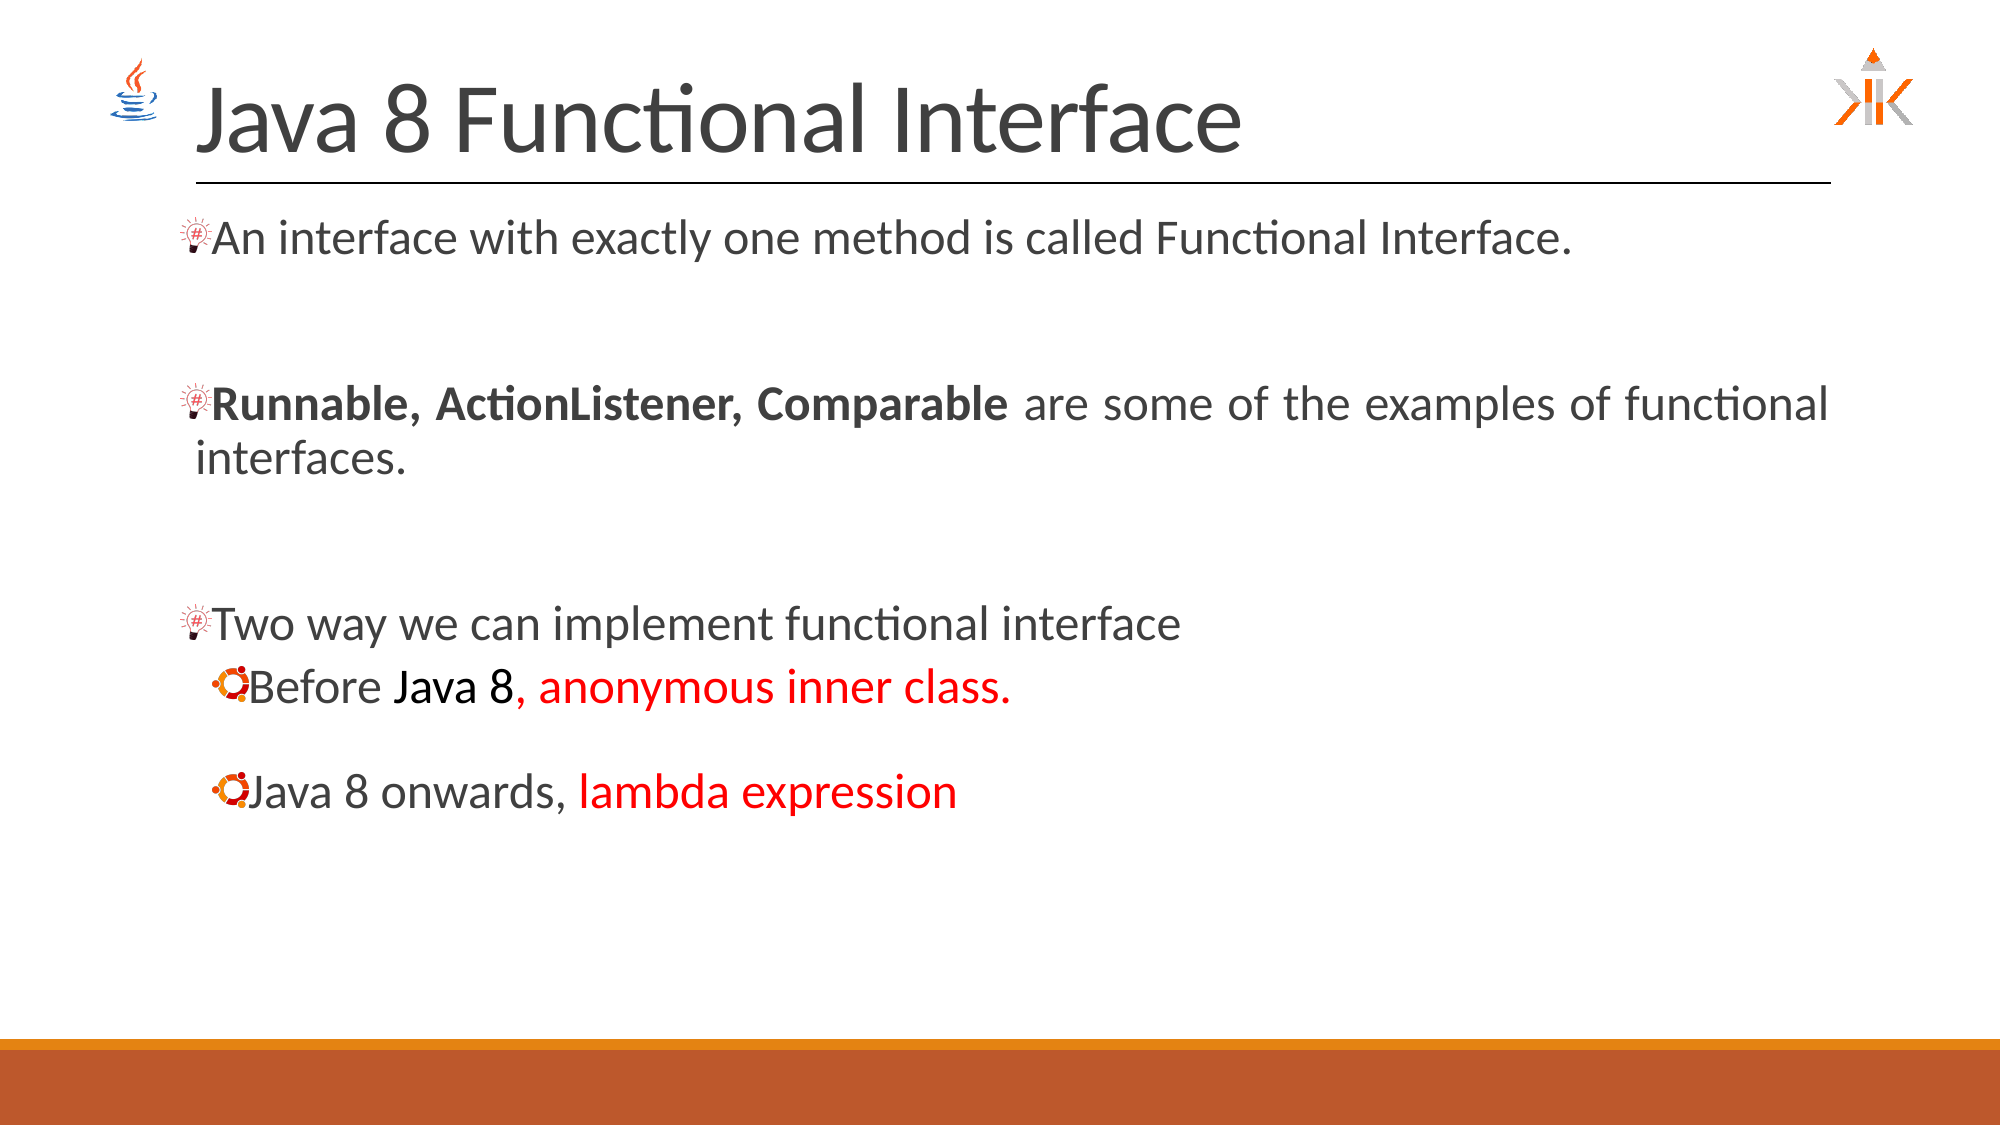

# Java 8 Functional Interface
An interface with exactly one method is called Functional Interface.

Runnable, ActionListener, Comparable are some of the examples of functional interfaces.

Two way we can implement functional interface
Before Java 8, anonymous inner class.
(https://www.baeldung.com/java-anonymous-classes)
Java 8 onwards, lambda expression